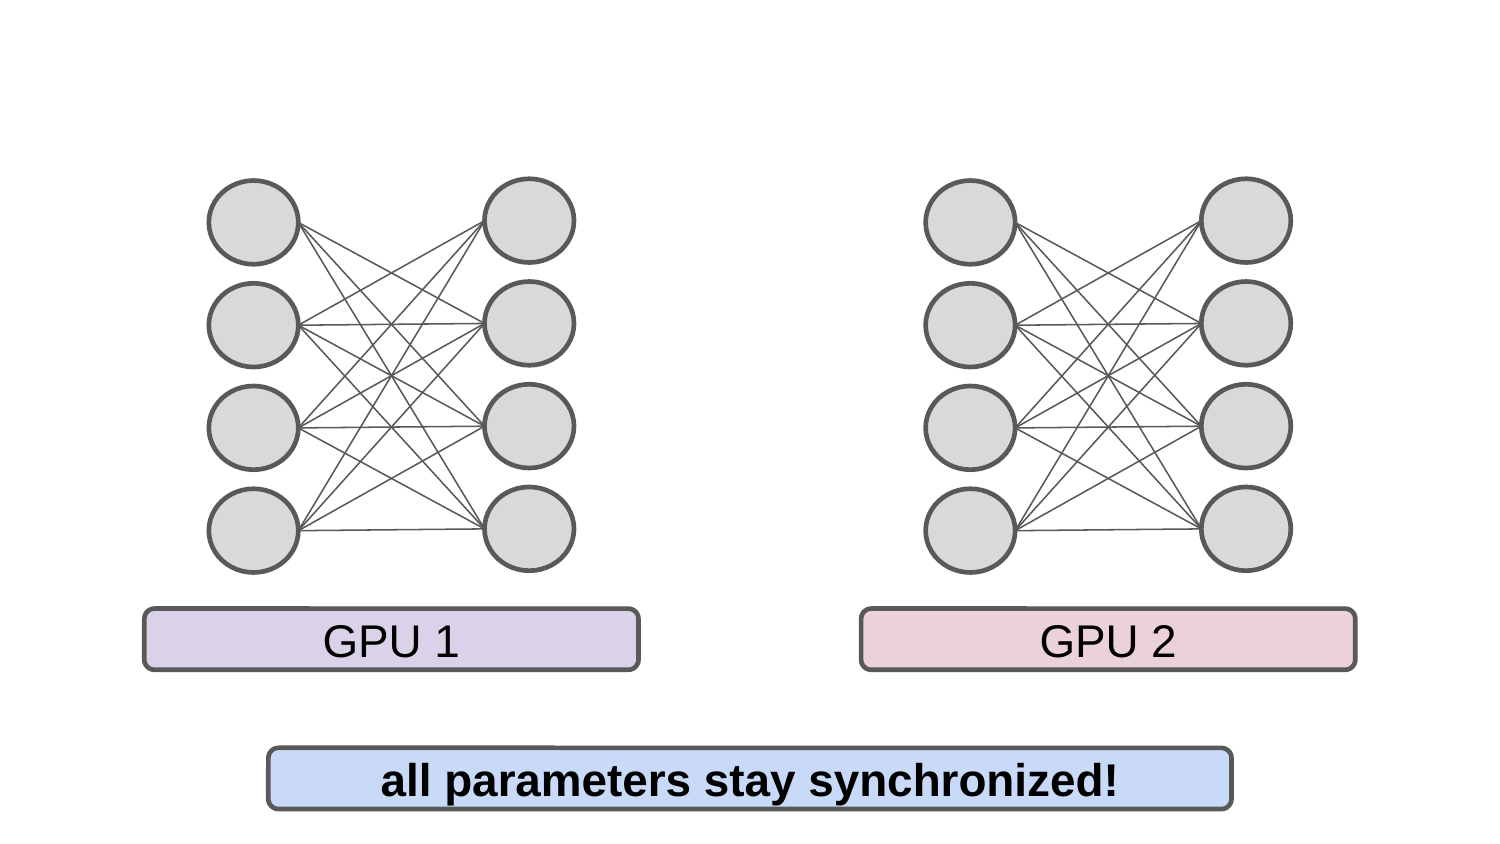

GPU 1
GPU 2
all parameters stay synchronized!